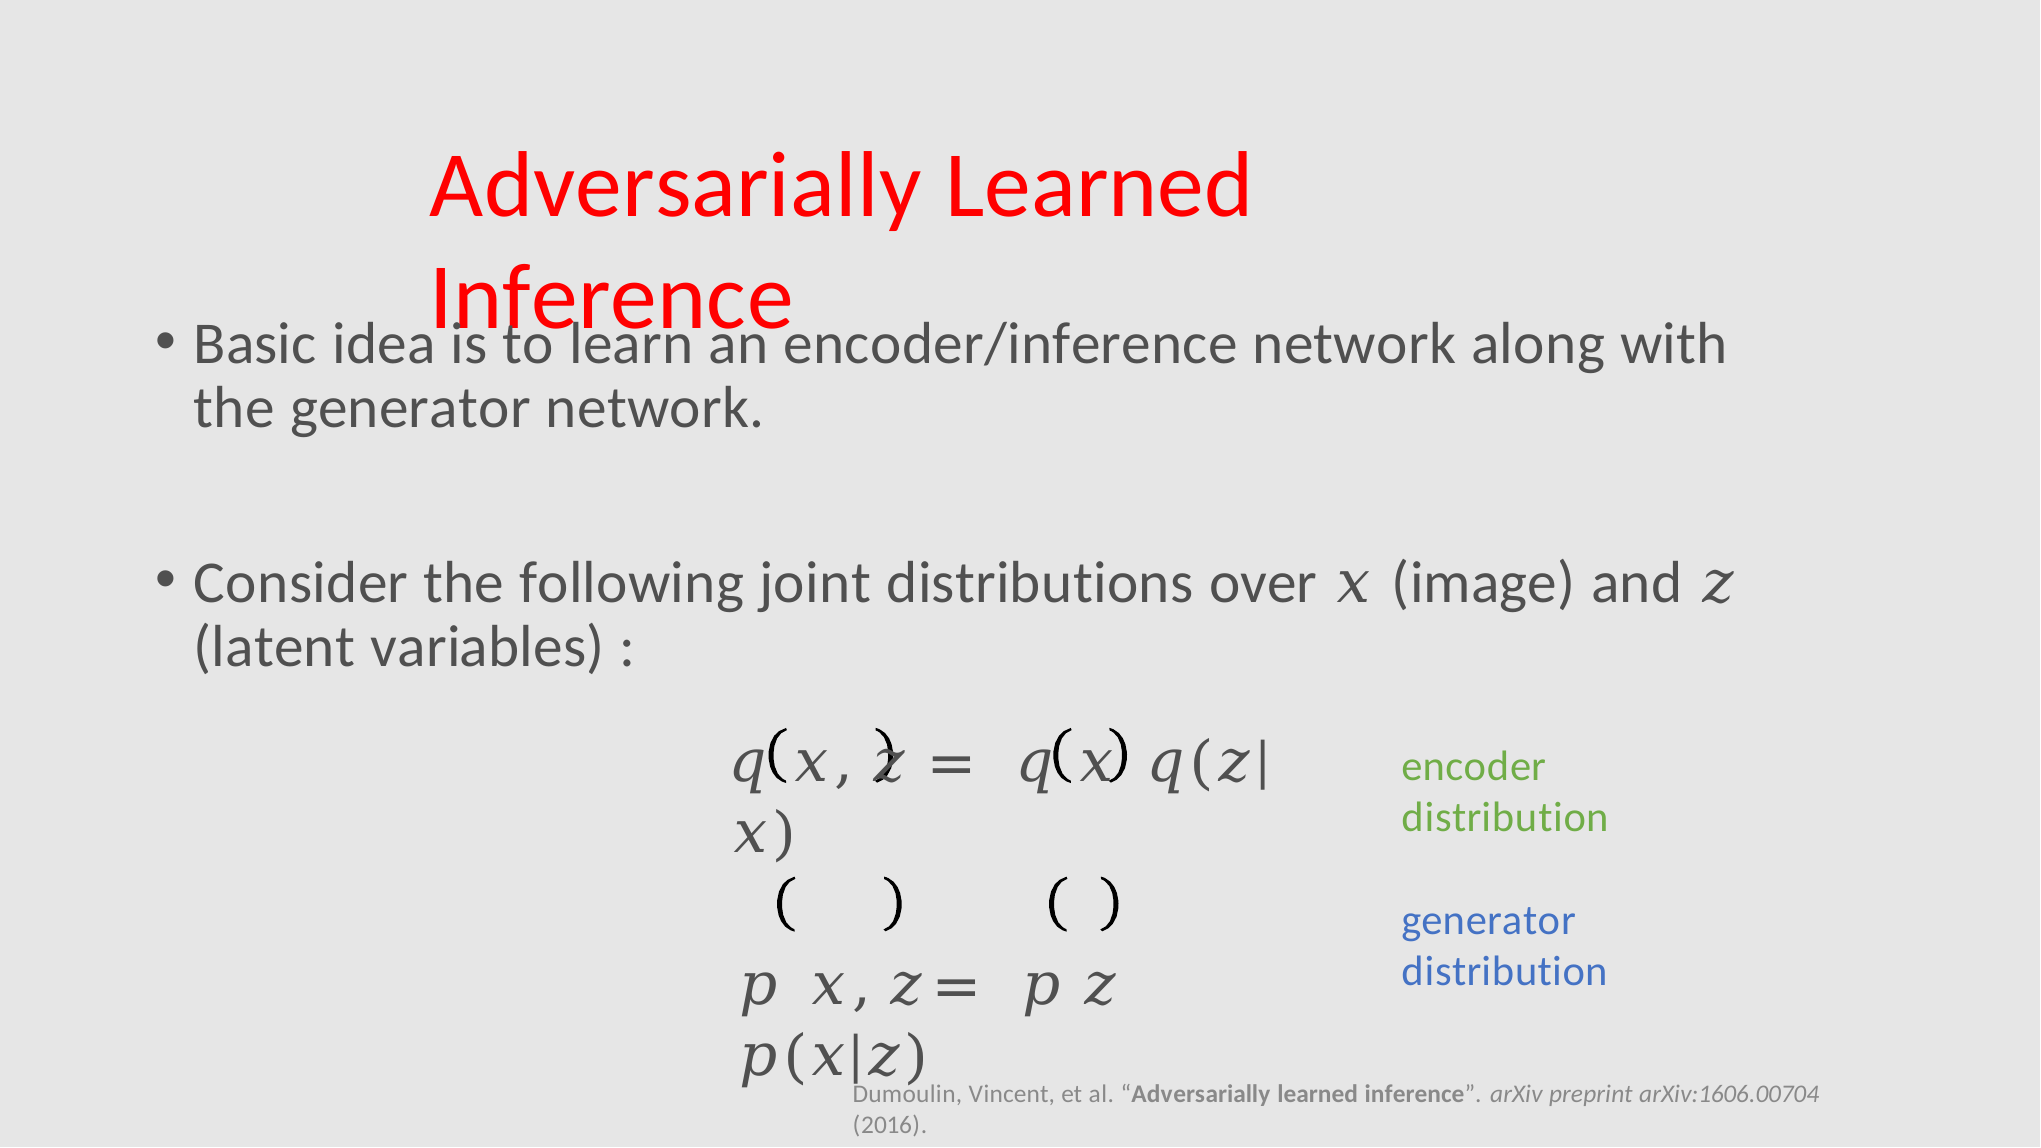

Adversarially Learned Inference
Basic idea is to learn an encoder/inference network along with the generator network.

Consider the following joint distributions over 𝑥 (image) and 𝑧 (latent variables) :
𝑞	𝑥, 𝑧	=	𝑞	𝑥	𝑞(𝑧|𝑥)

𝑝	𝑥, 𝑧	=	𝑝	𝑧	𝑝(𝑥|𝑧)

encoder distribution

generator distribution
Dumoulin, Vincent, et al. “Adversarially learned inference”. arXiv preprint arXiv:1606.00704  (2016).